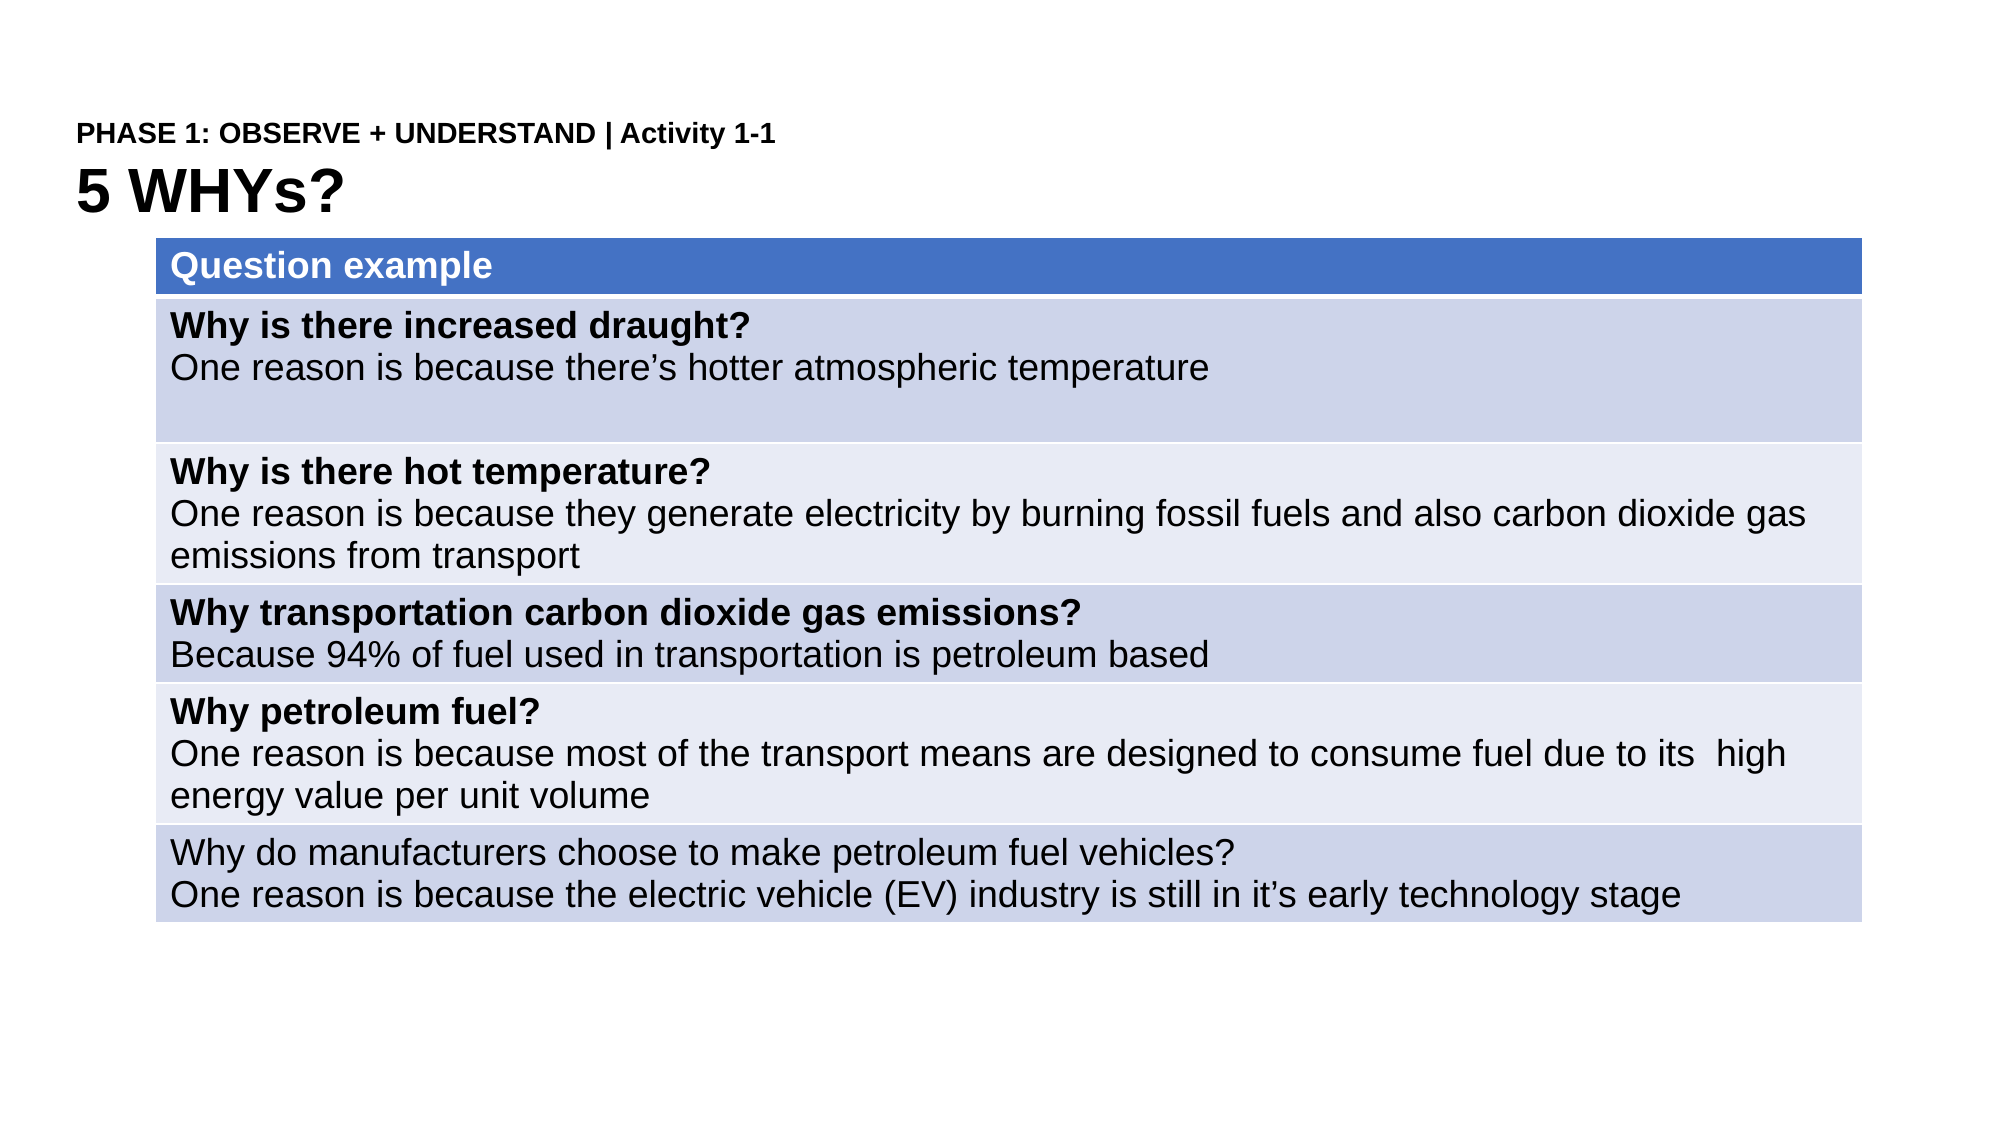

PHASE 1: OBSERVE + UNDERSTAND | Activity 1-1
5 WHYs?

| Question example |
| --- |
| Why is there increased draught? One reason is because there’s hotter atmospheric temperature |
| Why is there hot temperature? One reason is because they generate electricity by burning fossil fuels and also carbon dioxide gas emissions from transport |
| Why transportation carbon dioxide gas emissions? Because 94% of fuel used in transportation is petroleum based |
| Why petroleum fuel? One reason is because most of the transport means are designed to consume fuel due to its high energy value per unit volume |
| Why do manufacturers choose to make petroleum fuel vehicles? One reason is because the electric vehicle (EV) industry is still in it’s early technology stage |